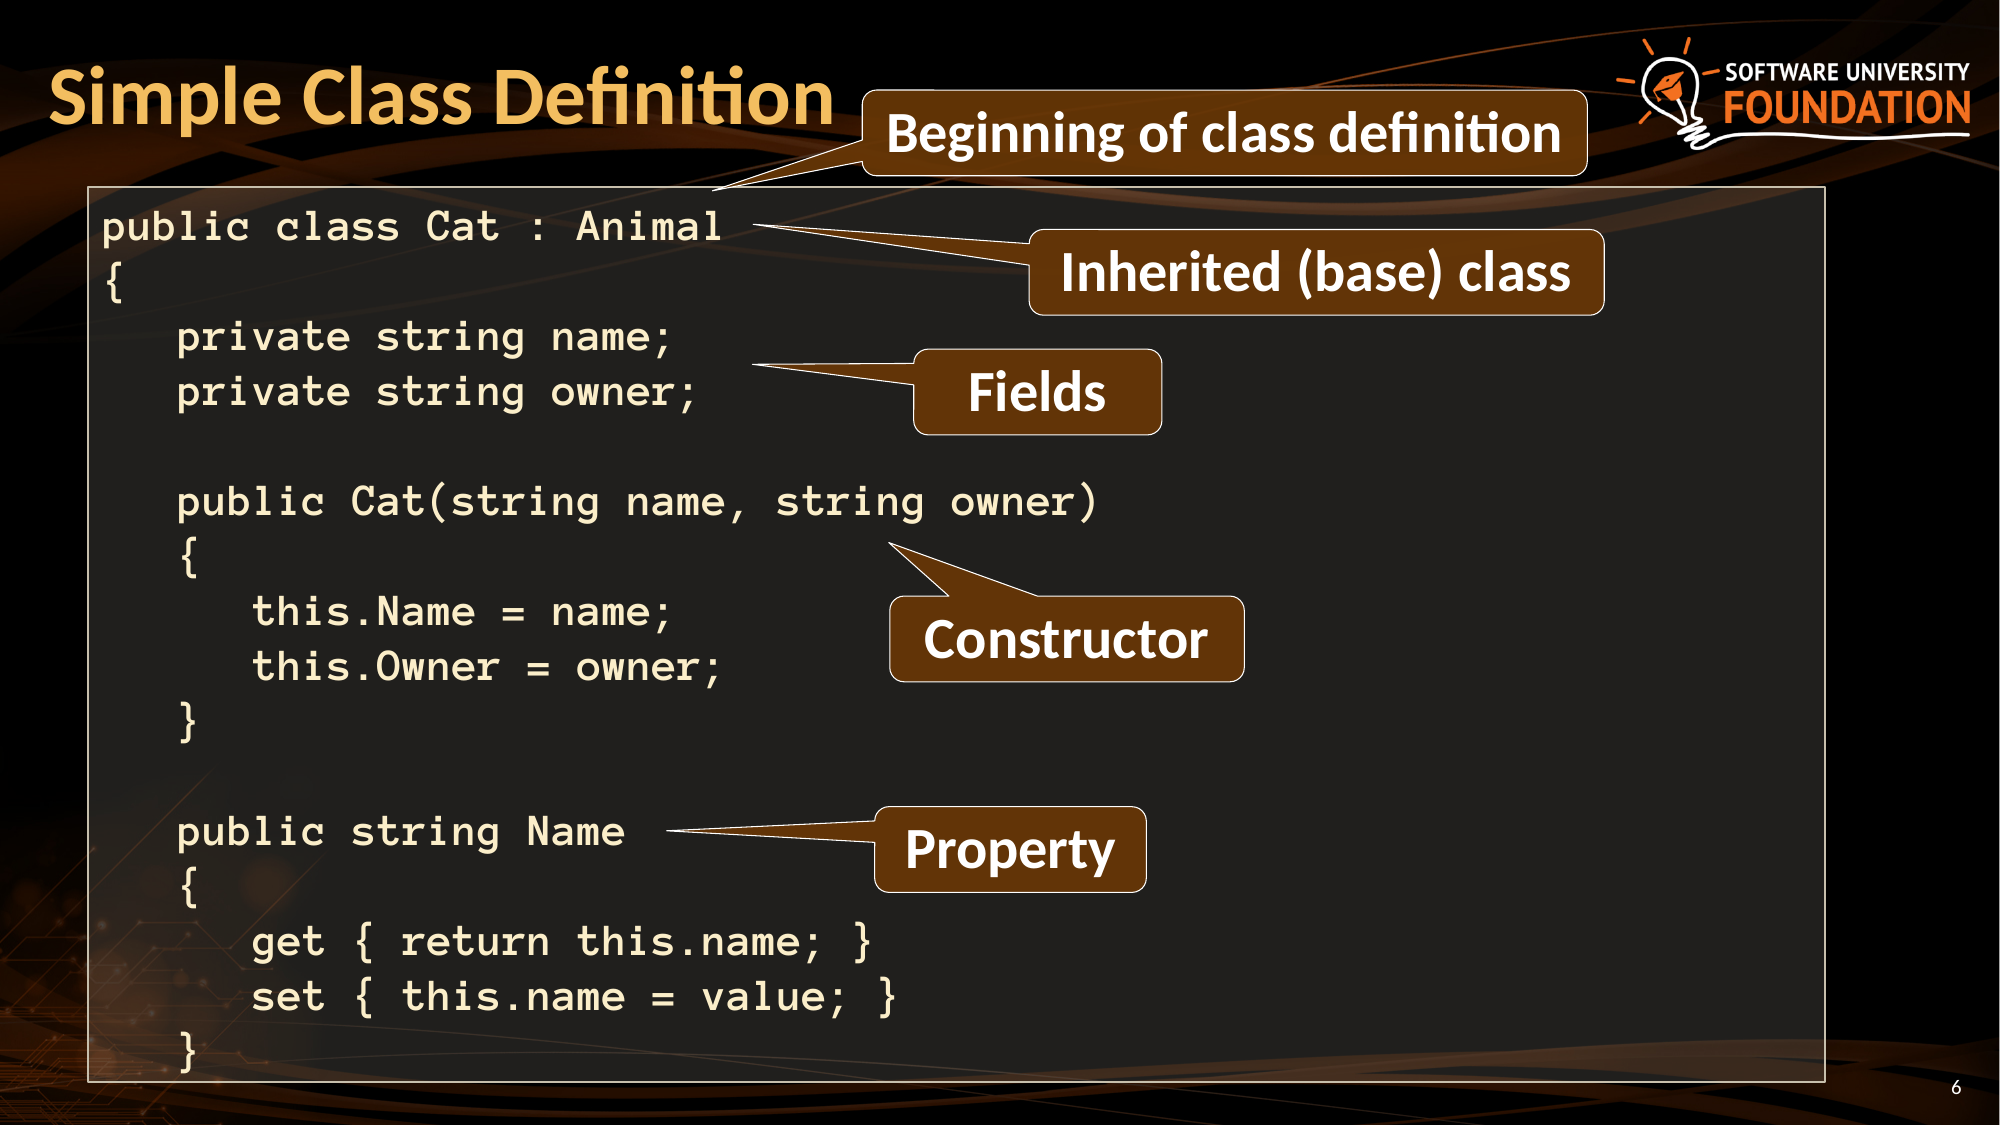

# Simple Class Definition
Beginning of class definition
public class Cat : Animal
{
   private string name;
   private string owner;

   public Cat(string name, string owner)
   {
      this.Name = name;
      this.Owner = owner;
   }

   public string Name
   {
      get { return this.name; }
      set { this.name = value; }
   }
Inherited (base) class
Fields
Constructor
Property
6